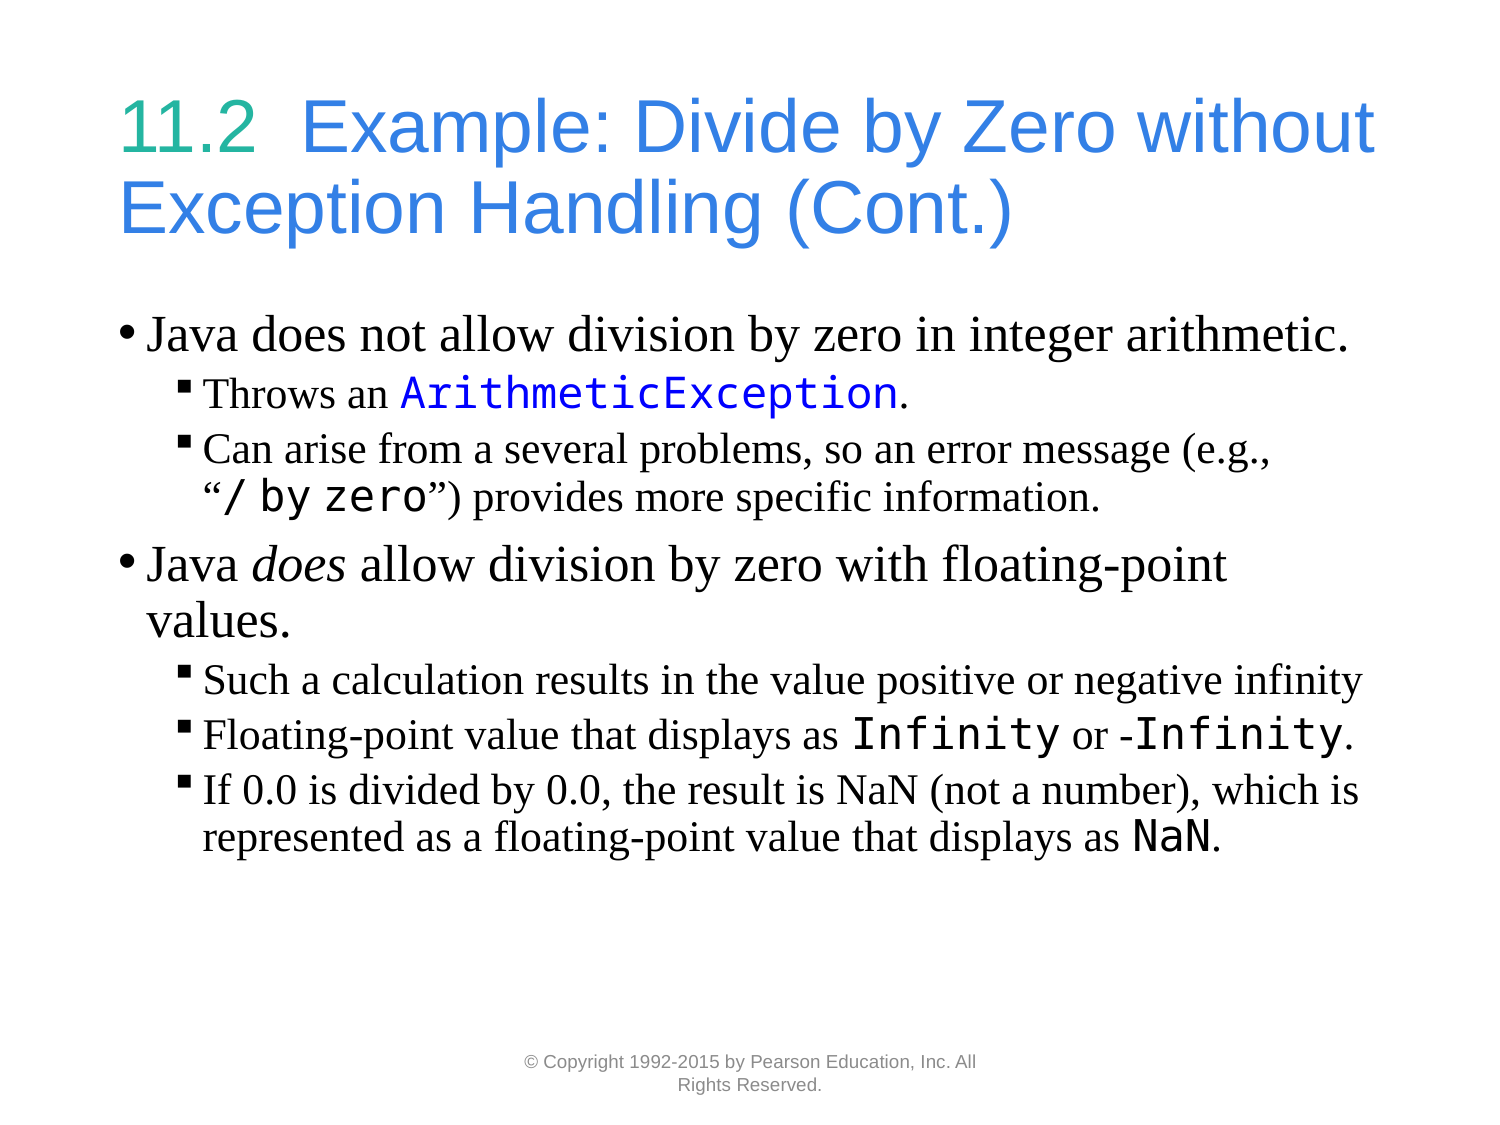

# 11.2  Example: Divide by Zero without Exception Handling (Cont.)
Java does not allow division by zero in integer arithmetic.
Throws an ArithmeticException.
Can arise from a several problems, so an error message (e.g., “/ by zero”) provides more specific information.
Java does allow division by zero with floating-point values.
Such a calculation results in the value positive or negative infinity
Floating-point value that displays as Infinity or -Infinity.
If 0.0 is divided by 0.0, the result is NaN (not a number), which is represented as a floating-point value that displays as NaN.
© Copyright 1992-2015 by Pearson Education, Inc. All Rights Reserved.